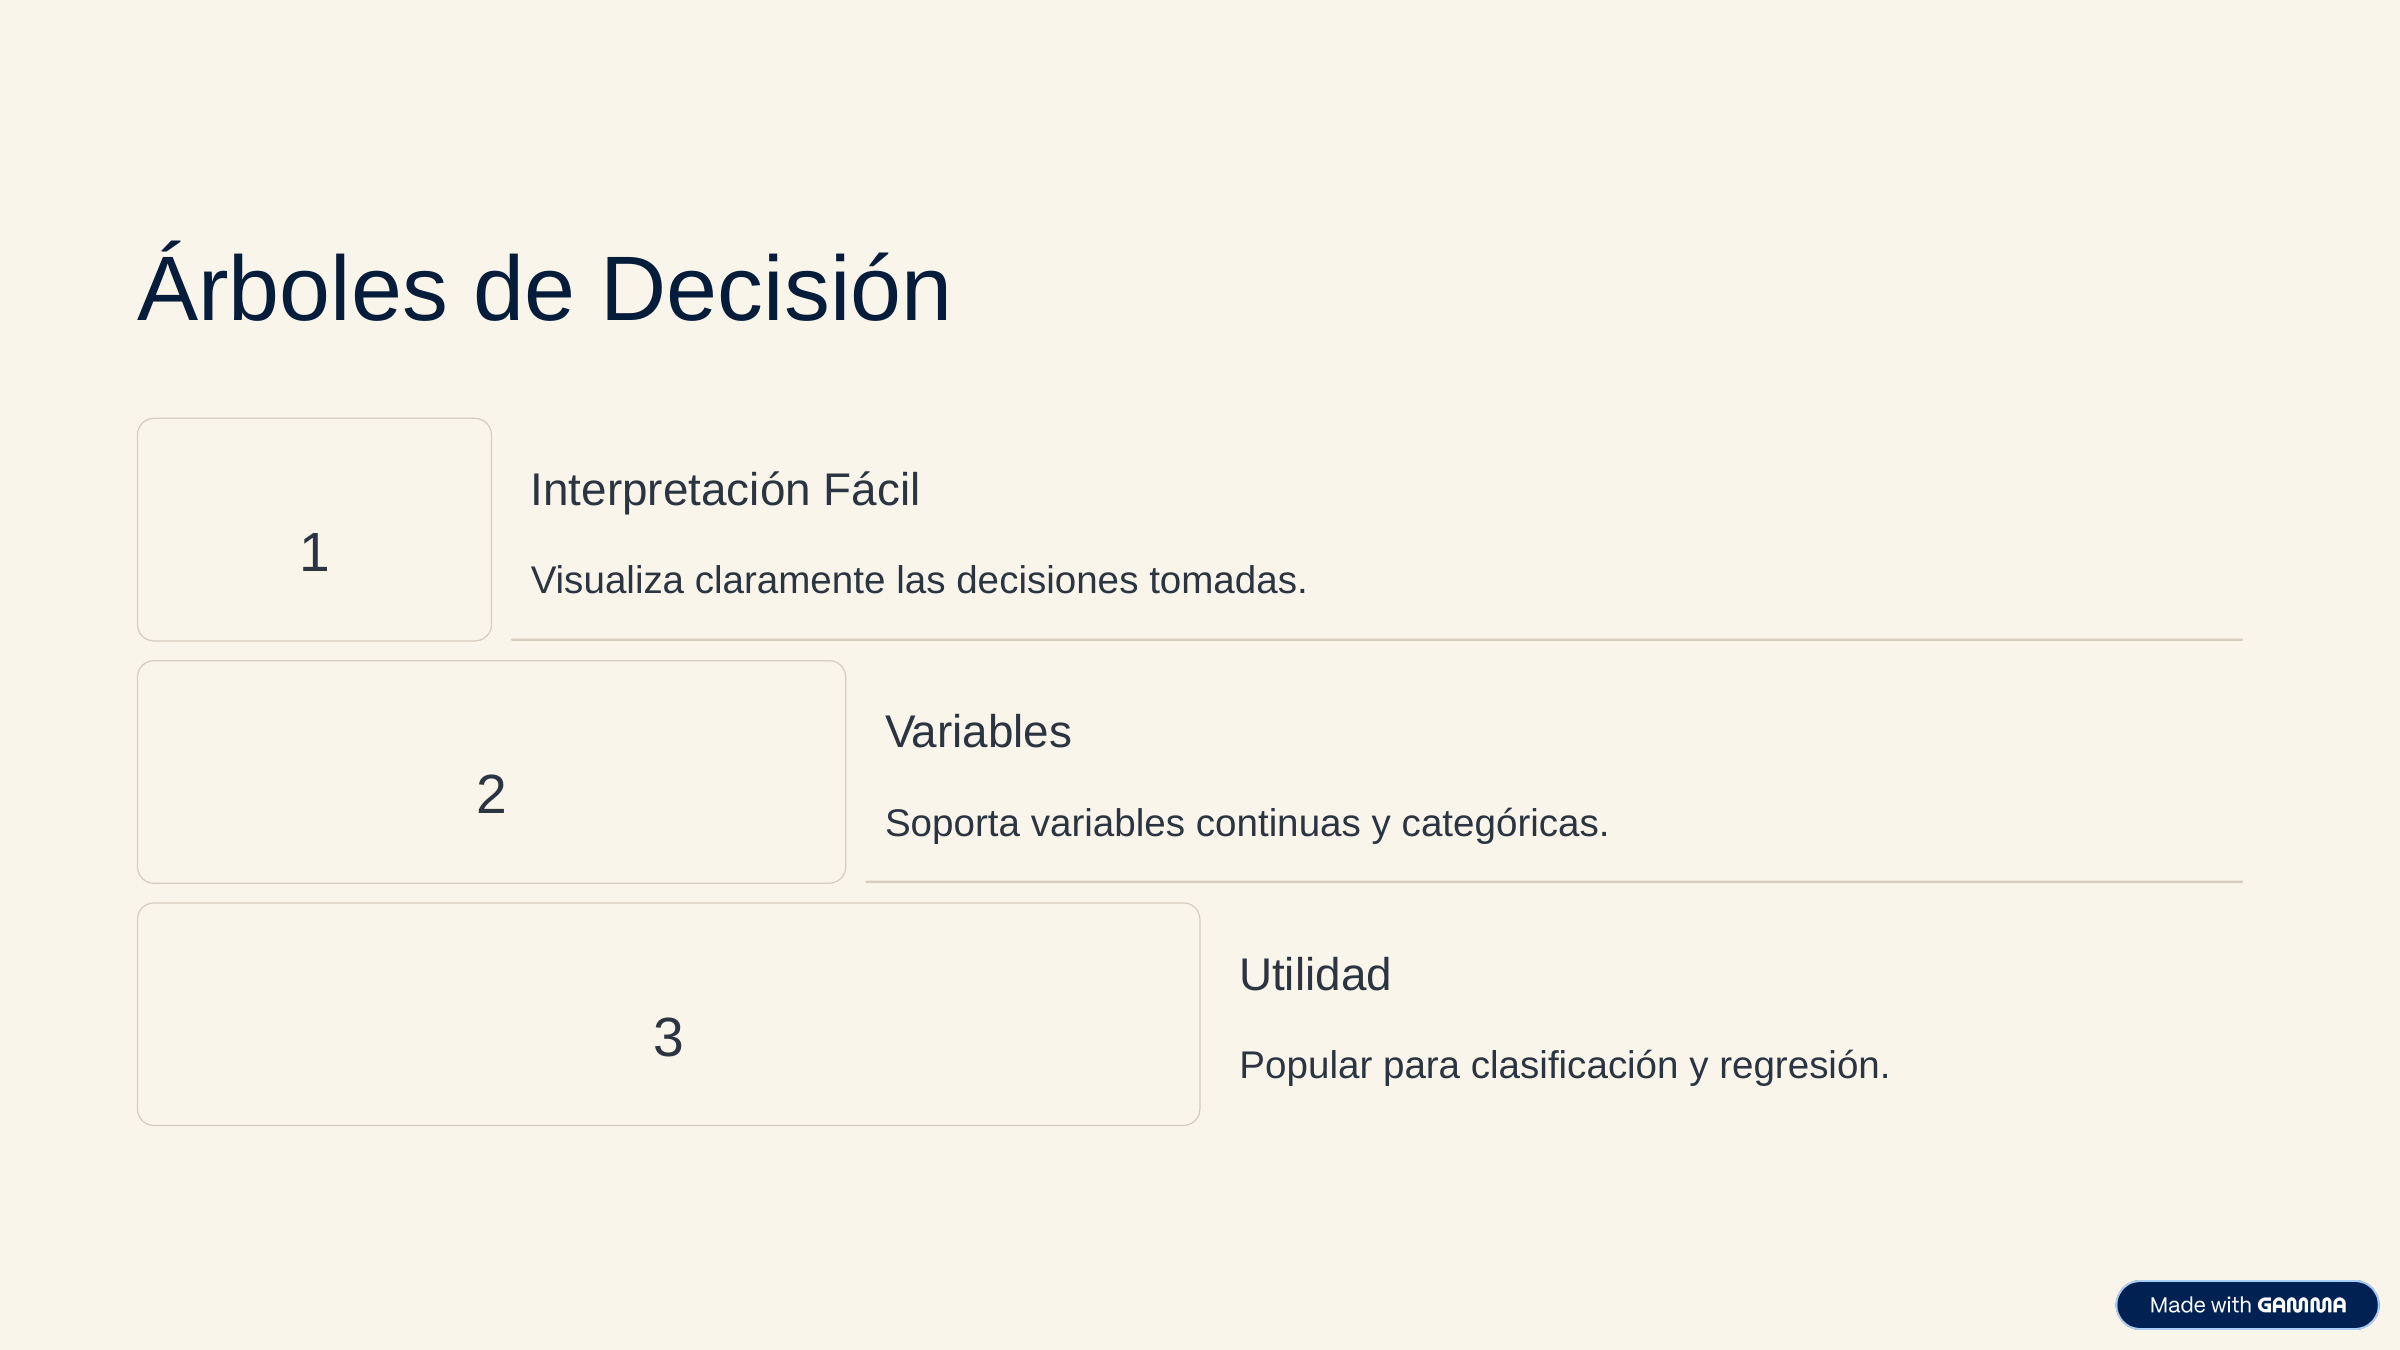

Árboles de Decisión

Interpretación Fácil
1
Visualiza claramente las decisiones tomadas.

Variables
2
Soporta variables continuas y categóricas.

Utilidad
3
Popular para clasificación y regresión.